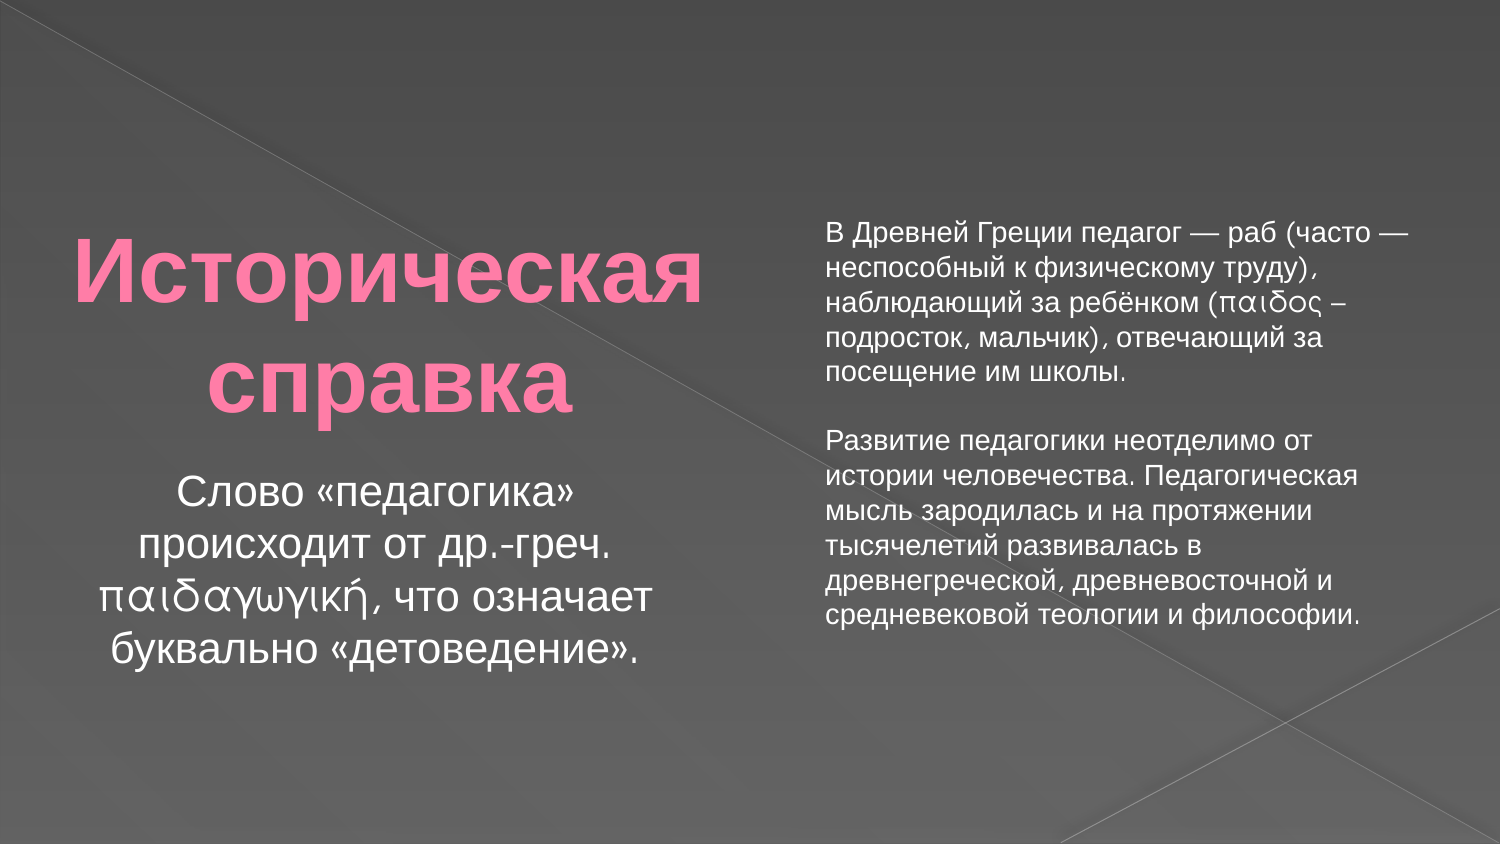

В Древней Греции педагог — раб (часто — неспособный к физическому труду), наблюдающий за ребёнком (παιδος – подросток, мальчик), отвечающий за посещение им школы.
Развитие педагогики неотделимо от истории человечества. Педагогическая мысль зародилась и на протяжении тысячелетий развивалась в древнегреческой, древневосточной и средневековой теологии и философии.
# Историческая справка
Слово «педагогика» происходит от др.-греч. παιδαγωγική, что означает буквально «детоведение».